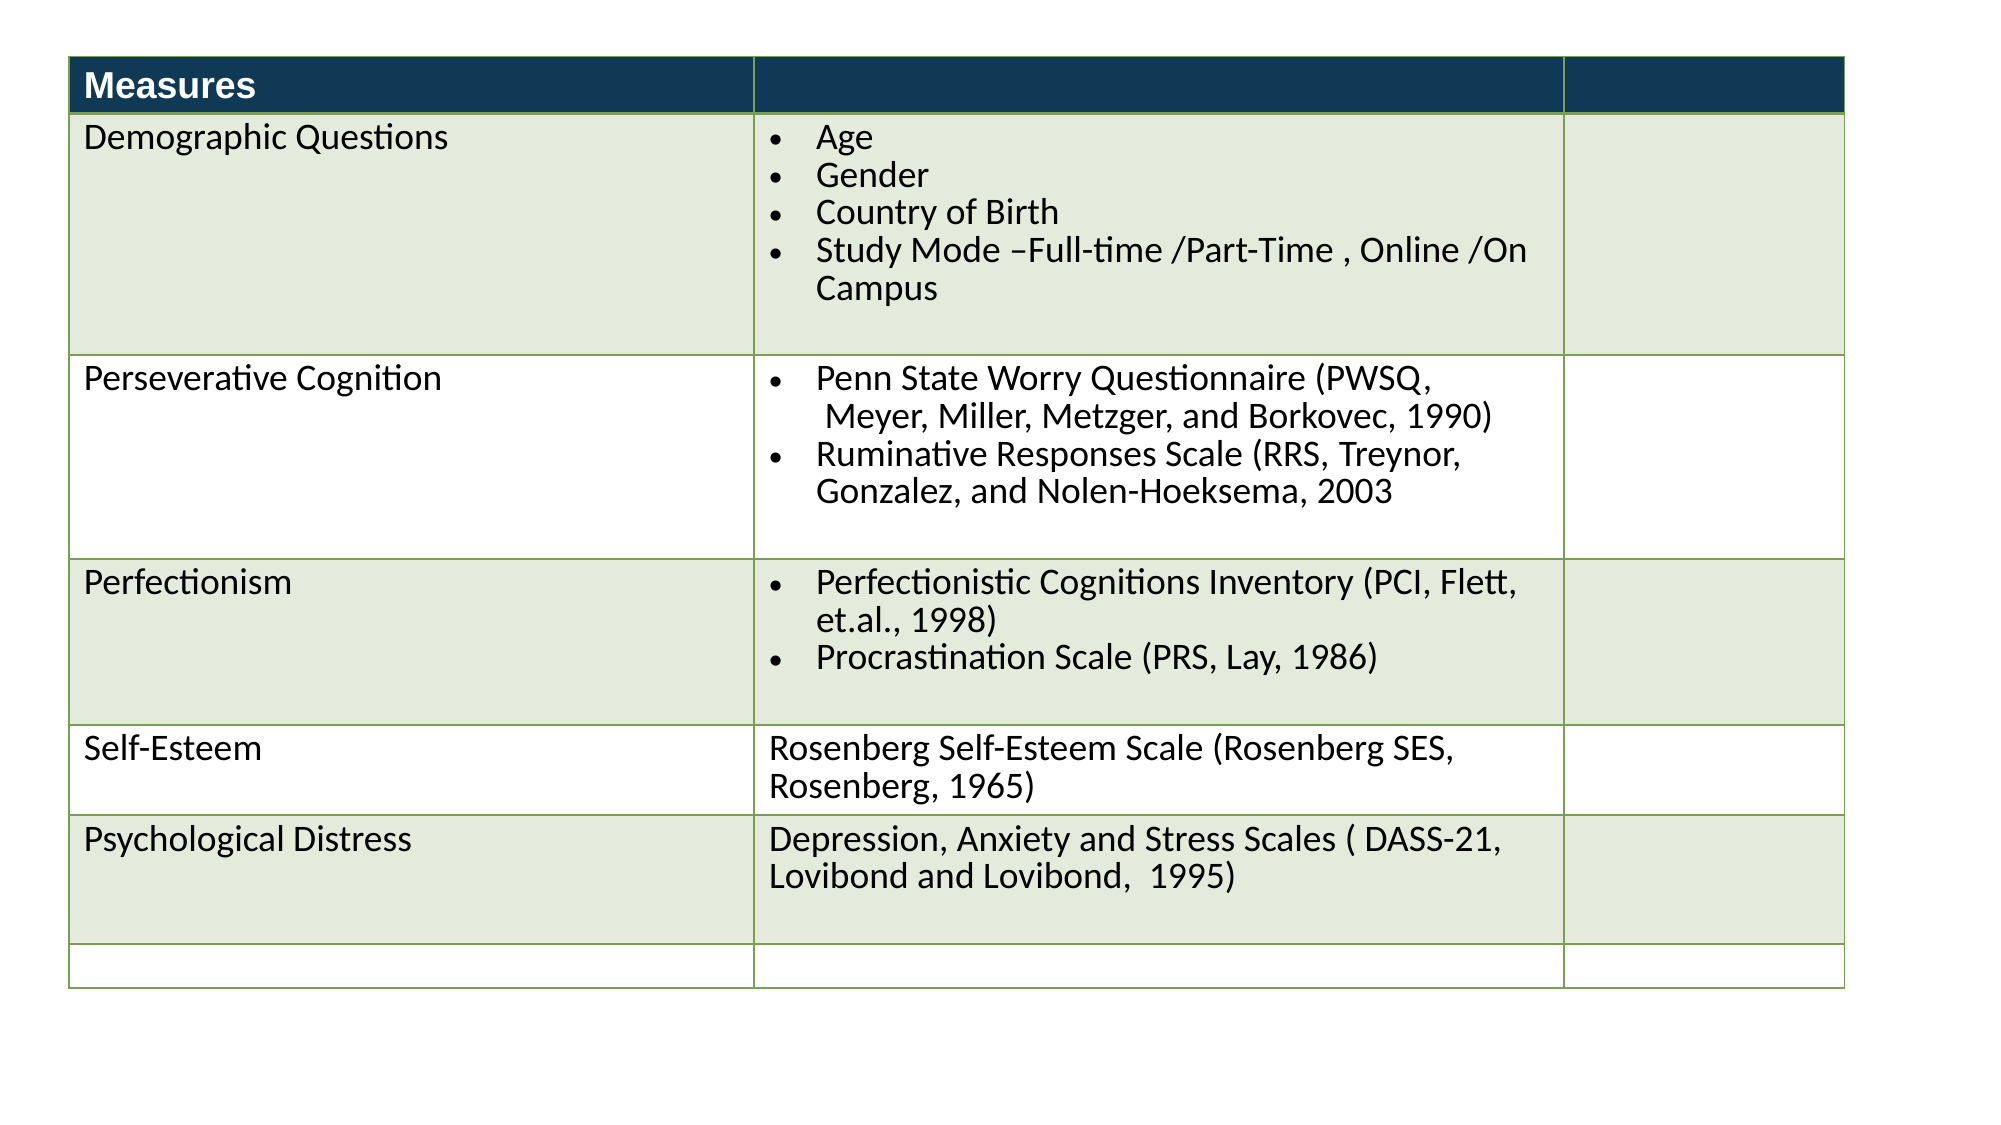

| Measures |  |  |
| --- | --- | --- |
| Demographic Questions | Age Gender Country of Birth Study Mode –Full-time /Part-Time , Online /On Campus |  |
| Perseverative Cognition | Penn State Worry Questionnaire (PWSQ,  Meyer, Miller, Metzger, and Borkovec, 1990) Ruminative Responses Scale (RRS, Treynor, Gonzalez, and Nolen-Hoeksema, 2003 |  |
| Perfectionism | Perfectionistic Cognitions Inventory (PCI, Flett, et.al., 1998) Procrastination Scale (PRS, Lay, 1986) |  |
| Self-Esteem | Rosenberg Self-Esteem Scale (Rosenberg SES, Rosenberg, 1965) |  |
| Psychological Distress | Depression, Anxiety and Stress Scales ( DASS-21, Lovibond and Lovibond, 1995) |  |
|  |  |  |